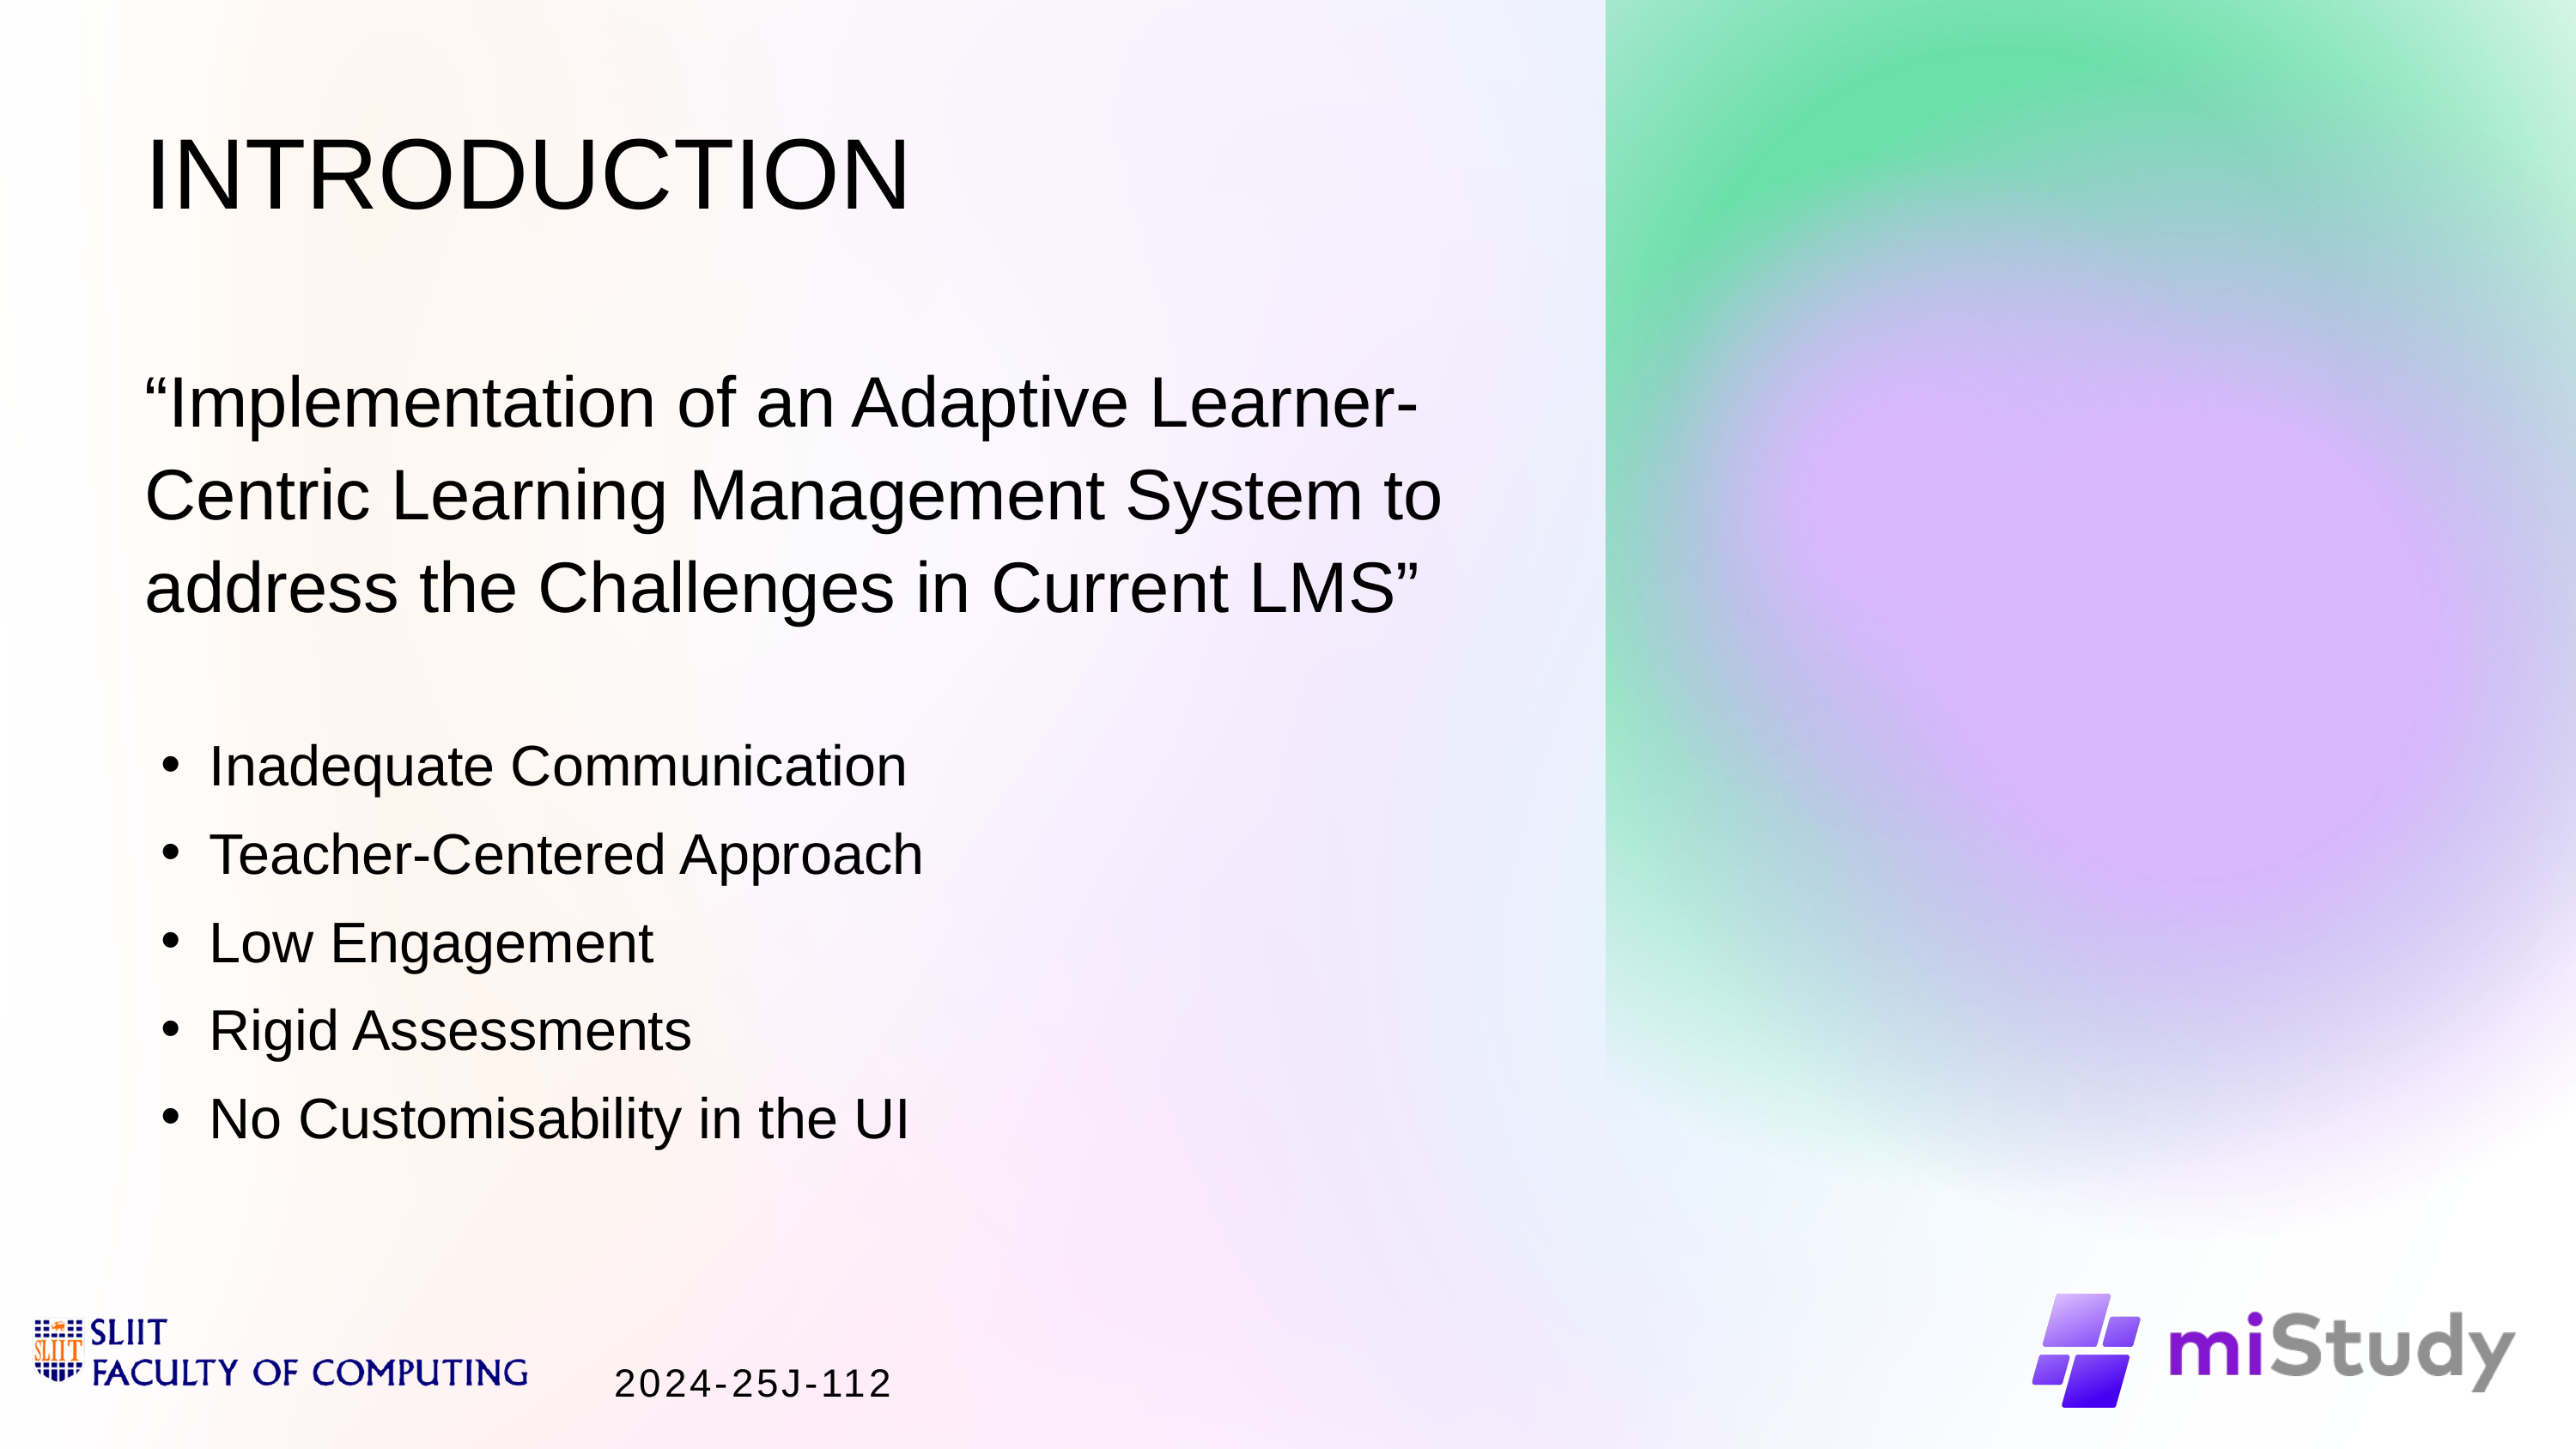

INTRODUCTION
“Implementation of an Adaptive Learner-Centric Learning Management System to address the Challenges in Current LMS”
Inadequate Communication​
Teacher-Centered Approach​
Low Engagement​
Rigid Assessments​
No Customisability in the UI

 2024-25J-112